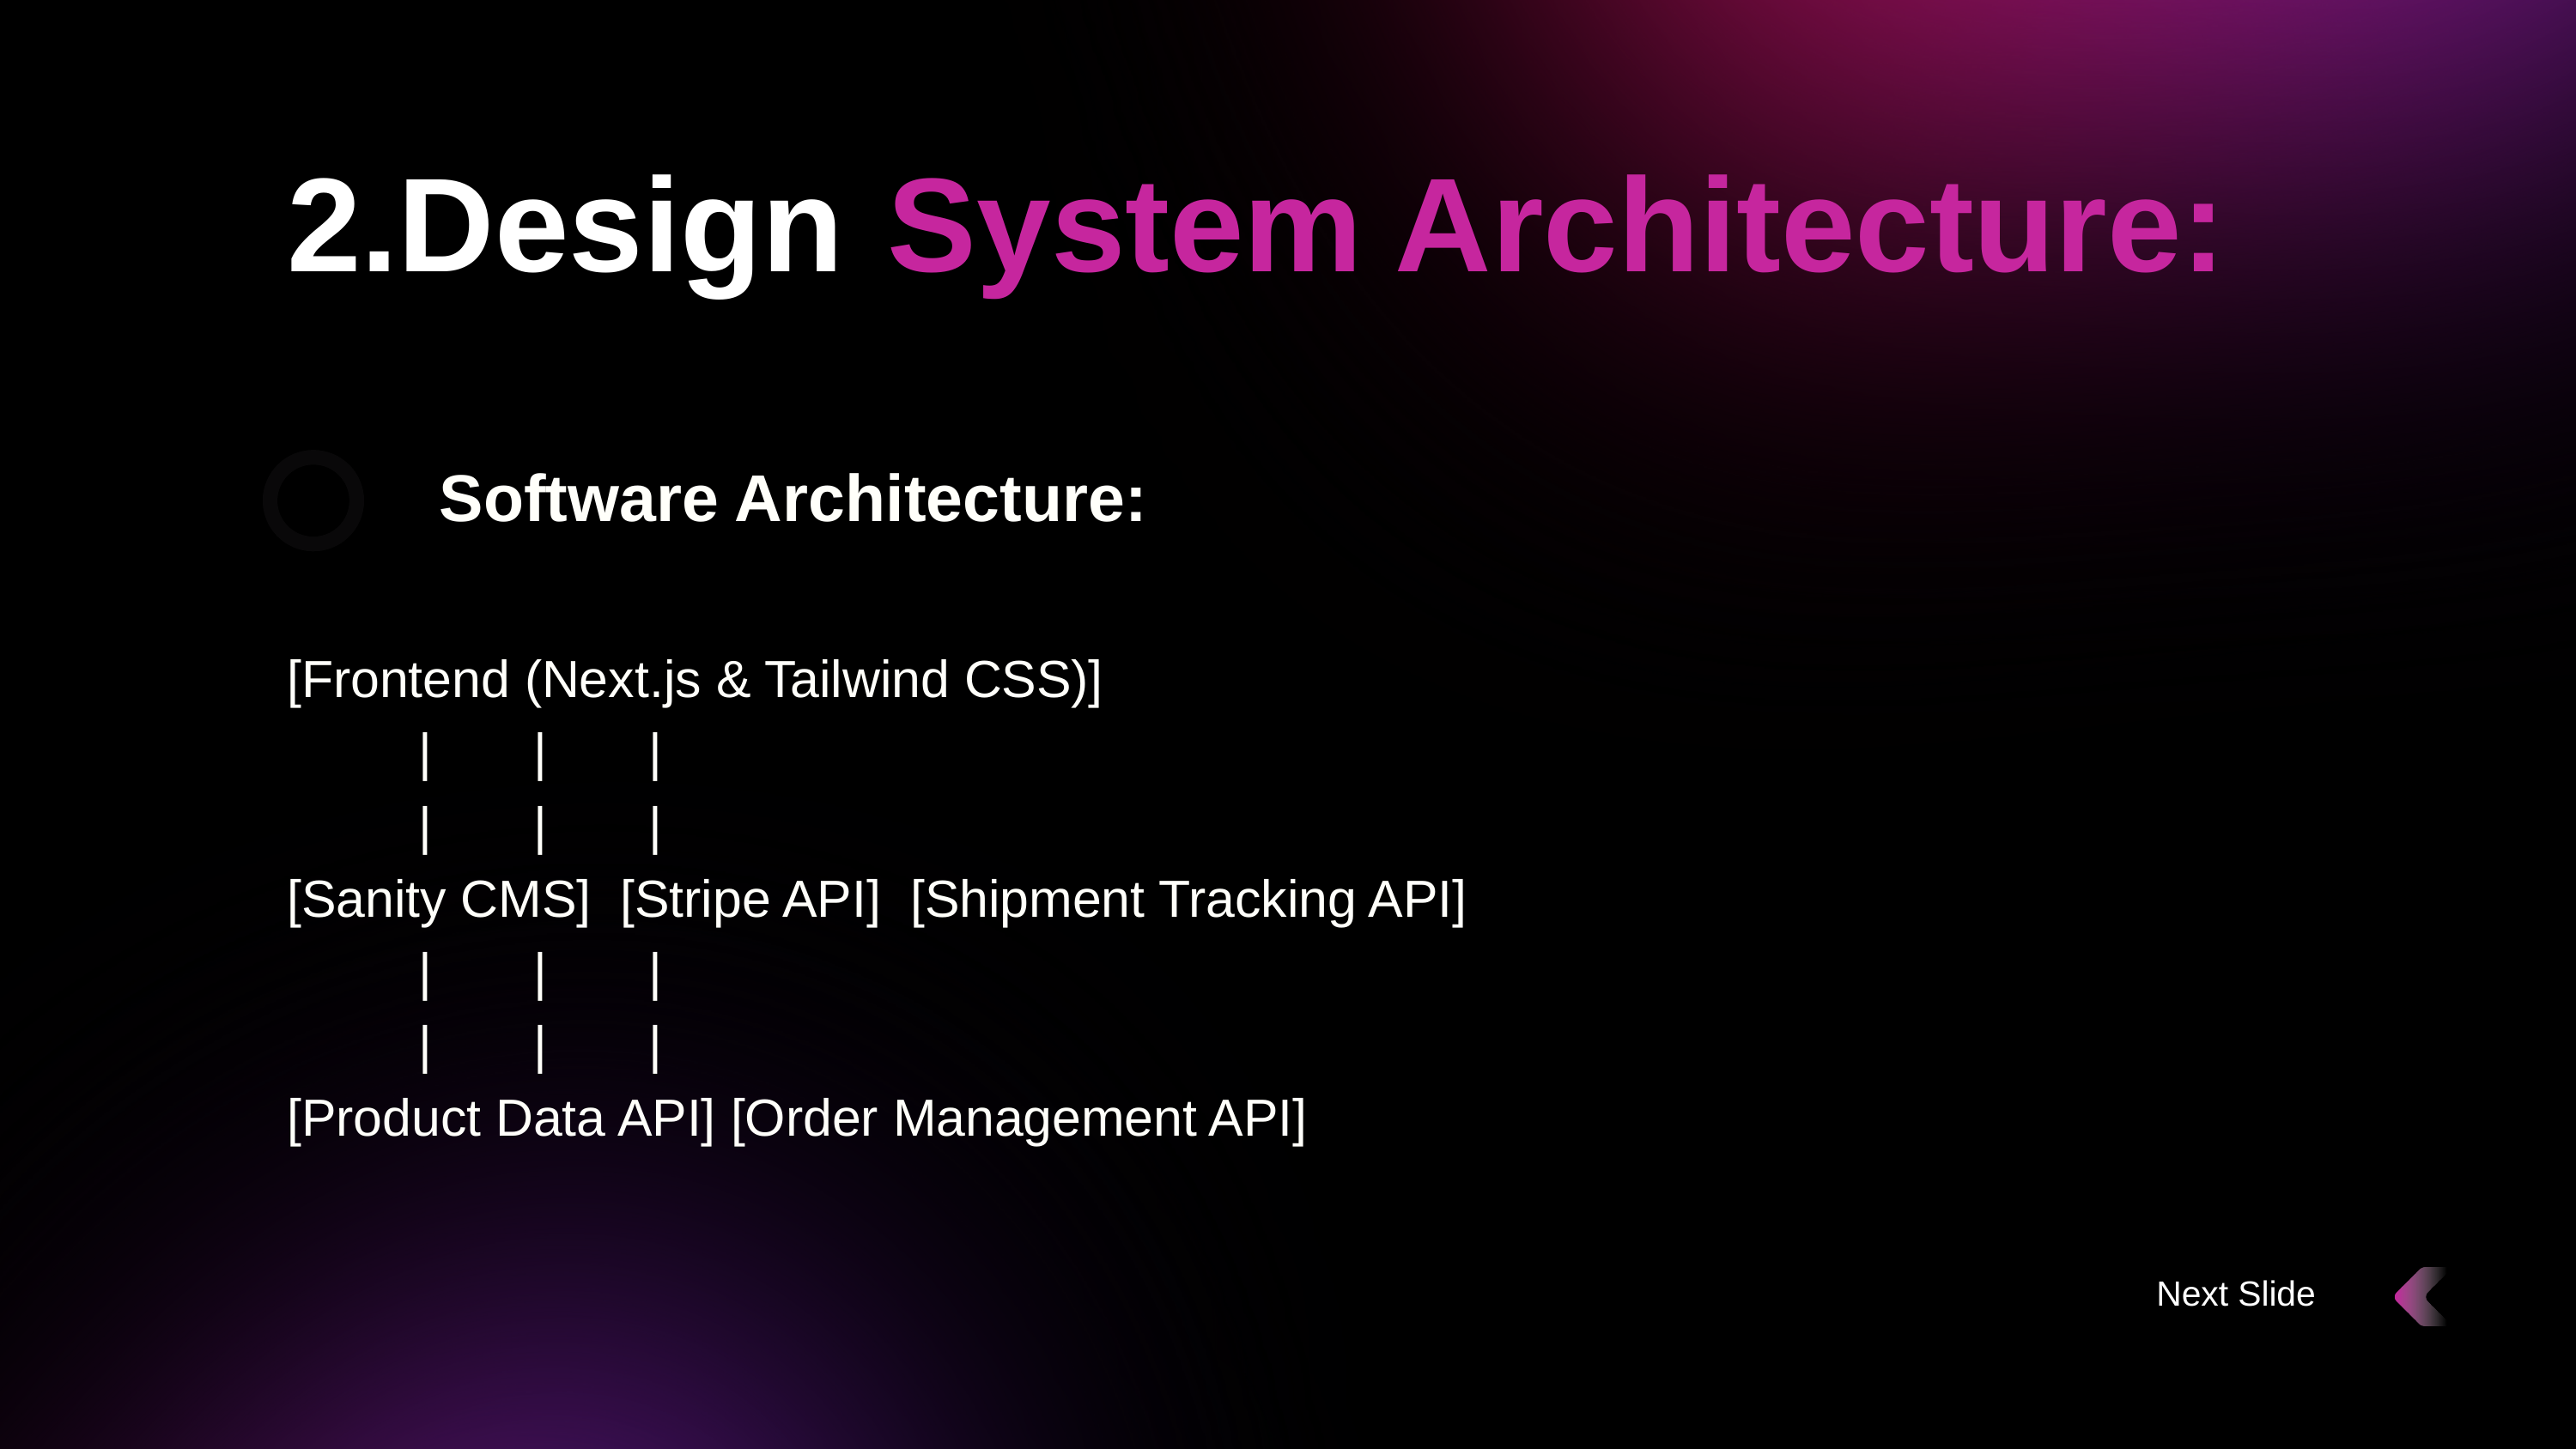

2.Design
System Architecture:
Software Architecture:

[Frontend (Next.js & Tailwind CSS)]
         |       |       |
         |       |       |
[Sanity CMS]  [Stripe API]  [Shipment Tracking API]
         |       |       |
         |       |       |
[Product Data API] [Order Management API]

Next Slide